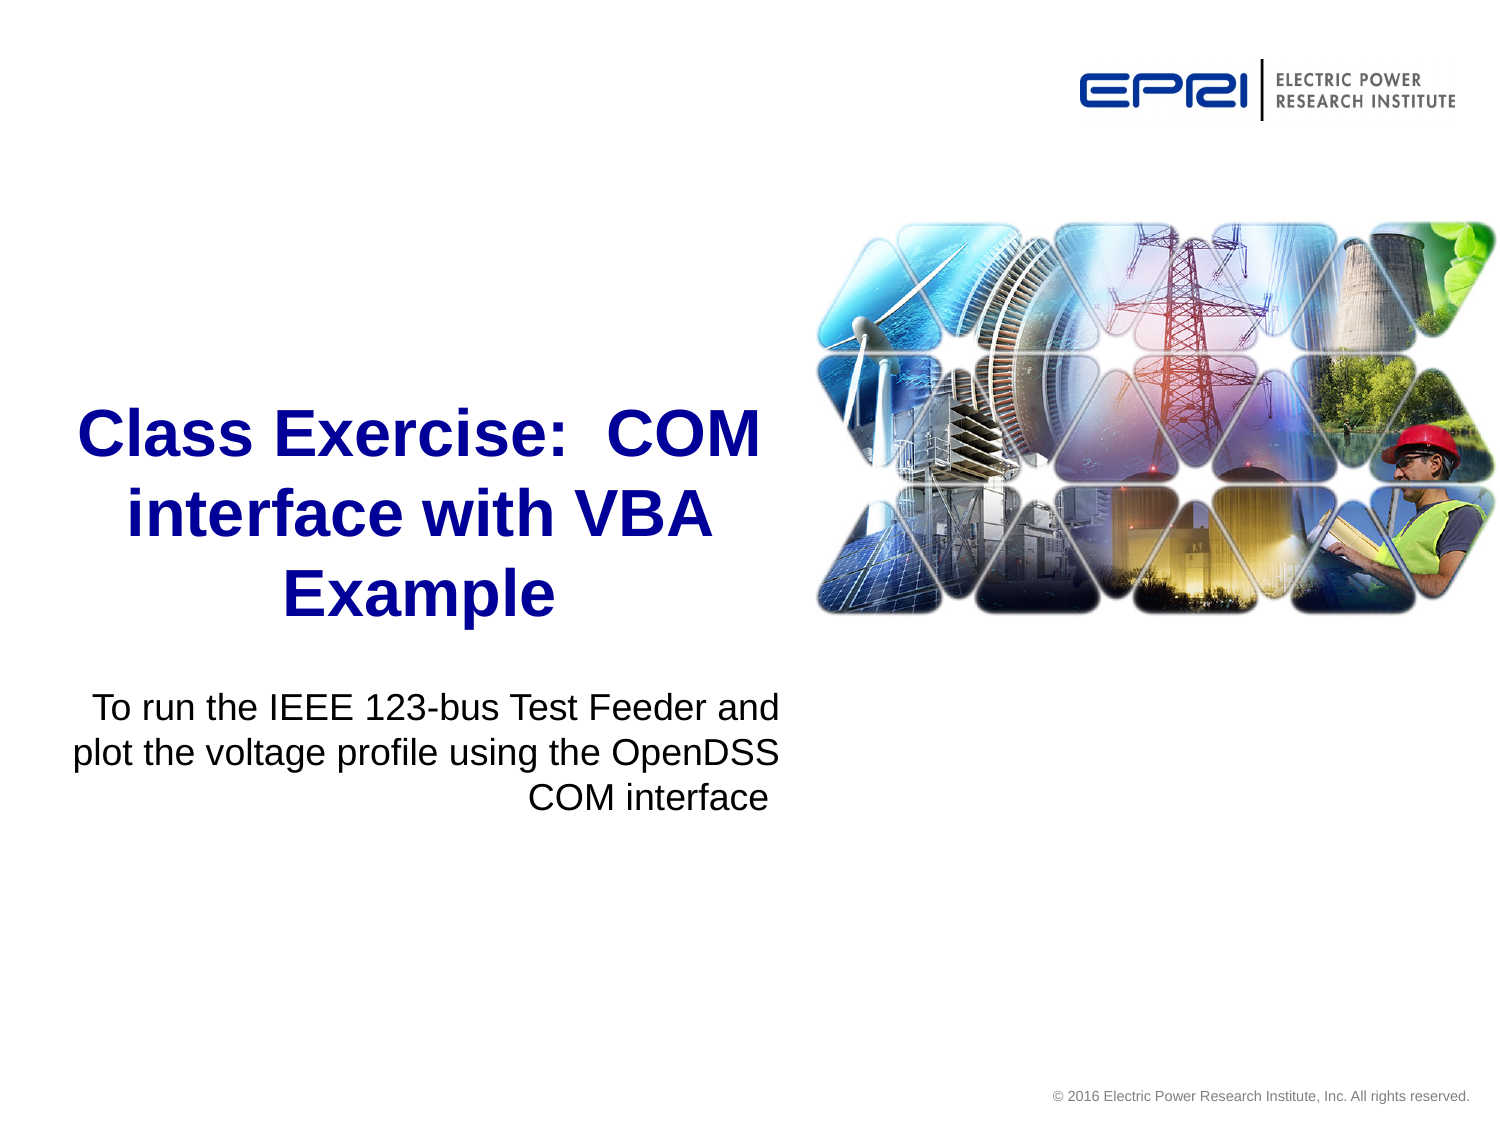

# Class Exercise:  COM interface with VBA Example
To run the IEEE 123-bus Test Feeder and plot the voltage profile using the OpenDSS COM interface